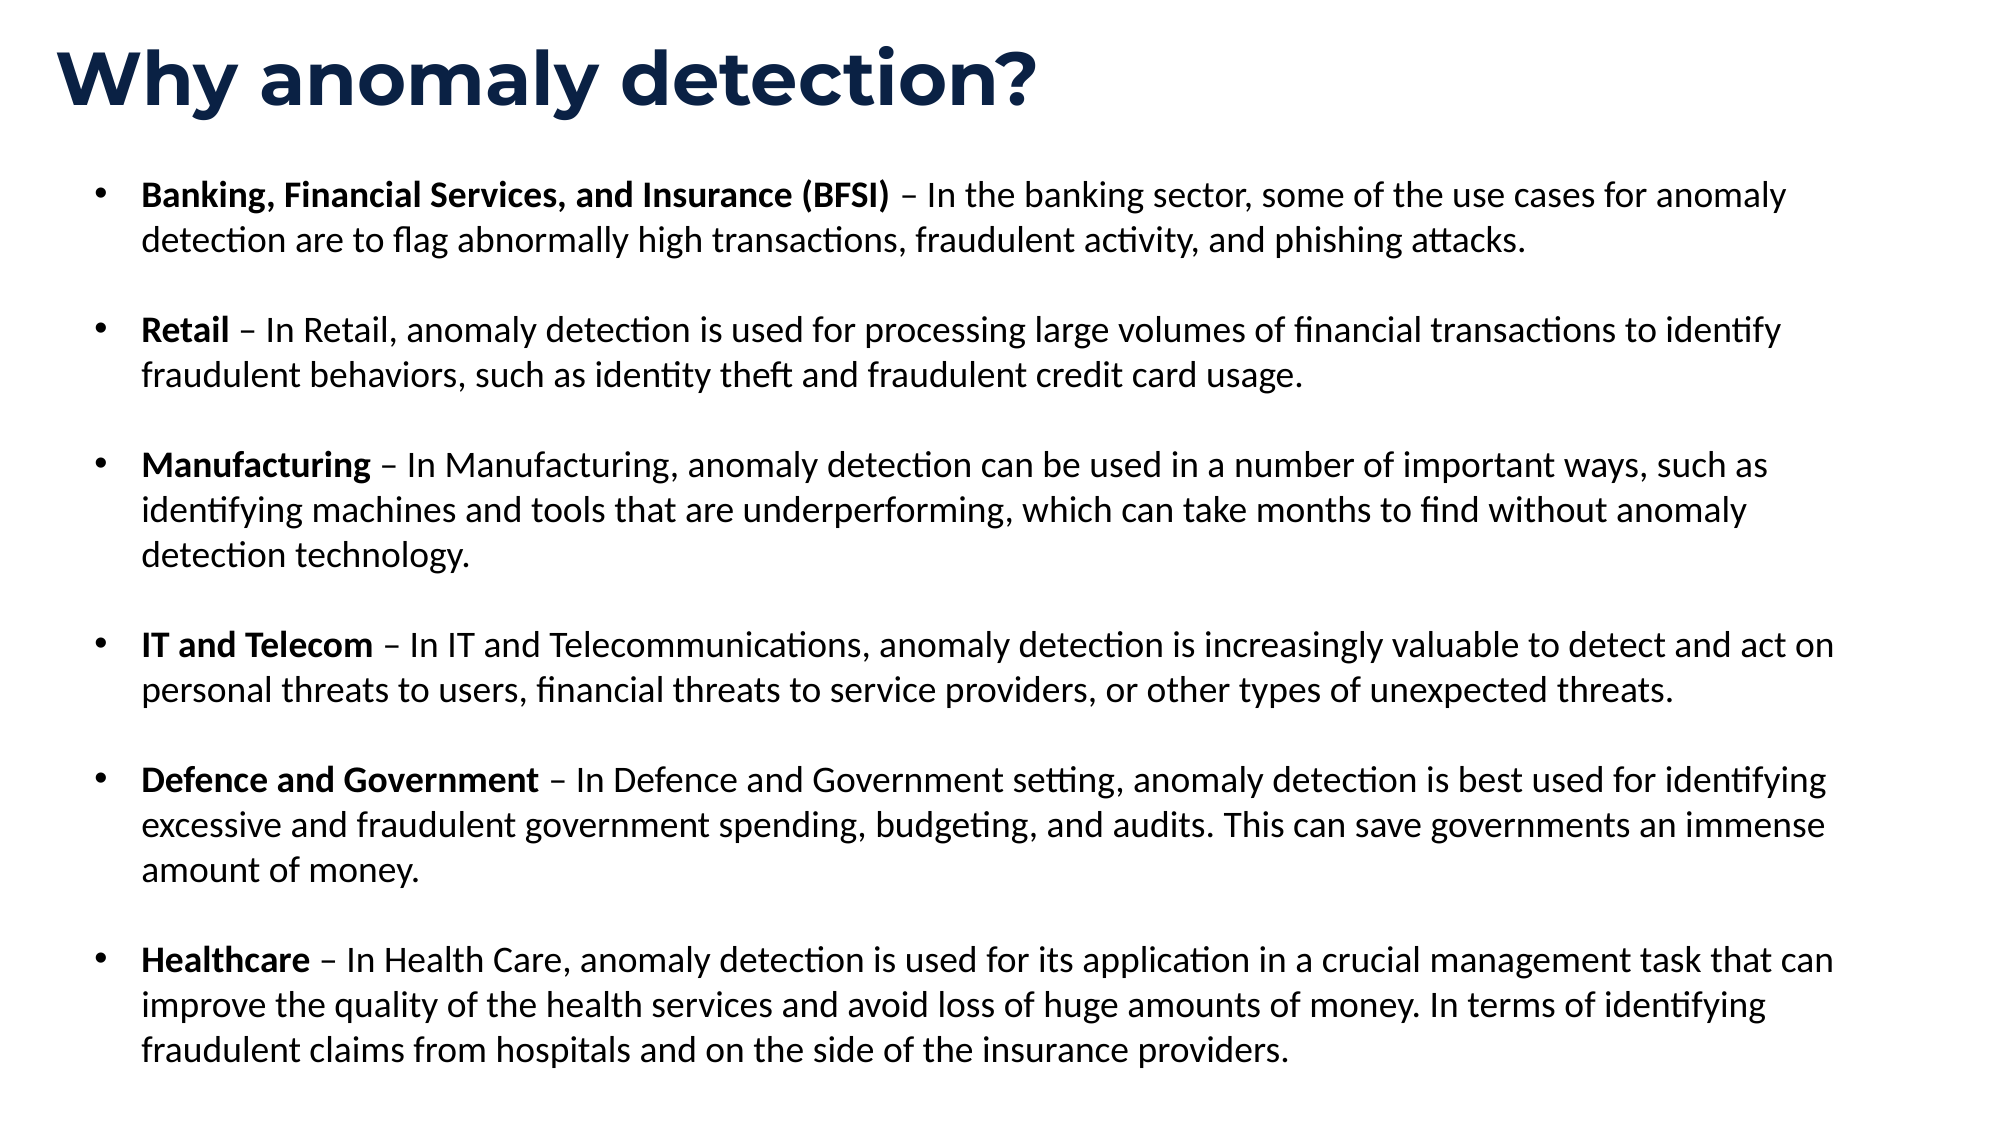

Why anomaly detection?
Banking, Financial Services, and Insurance (BFSI) – In the banking sector, some of the use cases for anomaly detection are to flag abnormally high transactions, fraudulent activity, and phishing attacks.

Retail – In Retail, anomaly detection is used for processing large volumes of financial transactions to identify fraudulent behaviors, such as identity theft and fraudulent credit card usage.

Manufacturing – In Manufacturing, anomaly detection can be used in a number of important ways, such as identifying machines and tools that are underperforming, which can take months to find without anomaly detection technology.

IT and Telecom – In IT and Telecommunications, anomaly detection is increasingly valuable to detect and act on personal threats to users, financial threats to service providers, or other types of unexpected threats.

Defence and Government – In Defence and Government setting, anomaly detection is best used for identifying excessive and fraudulent government spending, budgeting, and audits. This can save governments an immense amount of money.

Healthcare – In Health Care, anomaly detection is used for its application in a crucial management task that can improve the quality of the health services and avoid loss of huge amounts of money. In terms of identifying fraudulent claims from hospitals and on the side of the insurance providers.